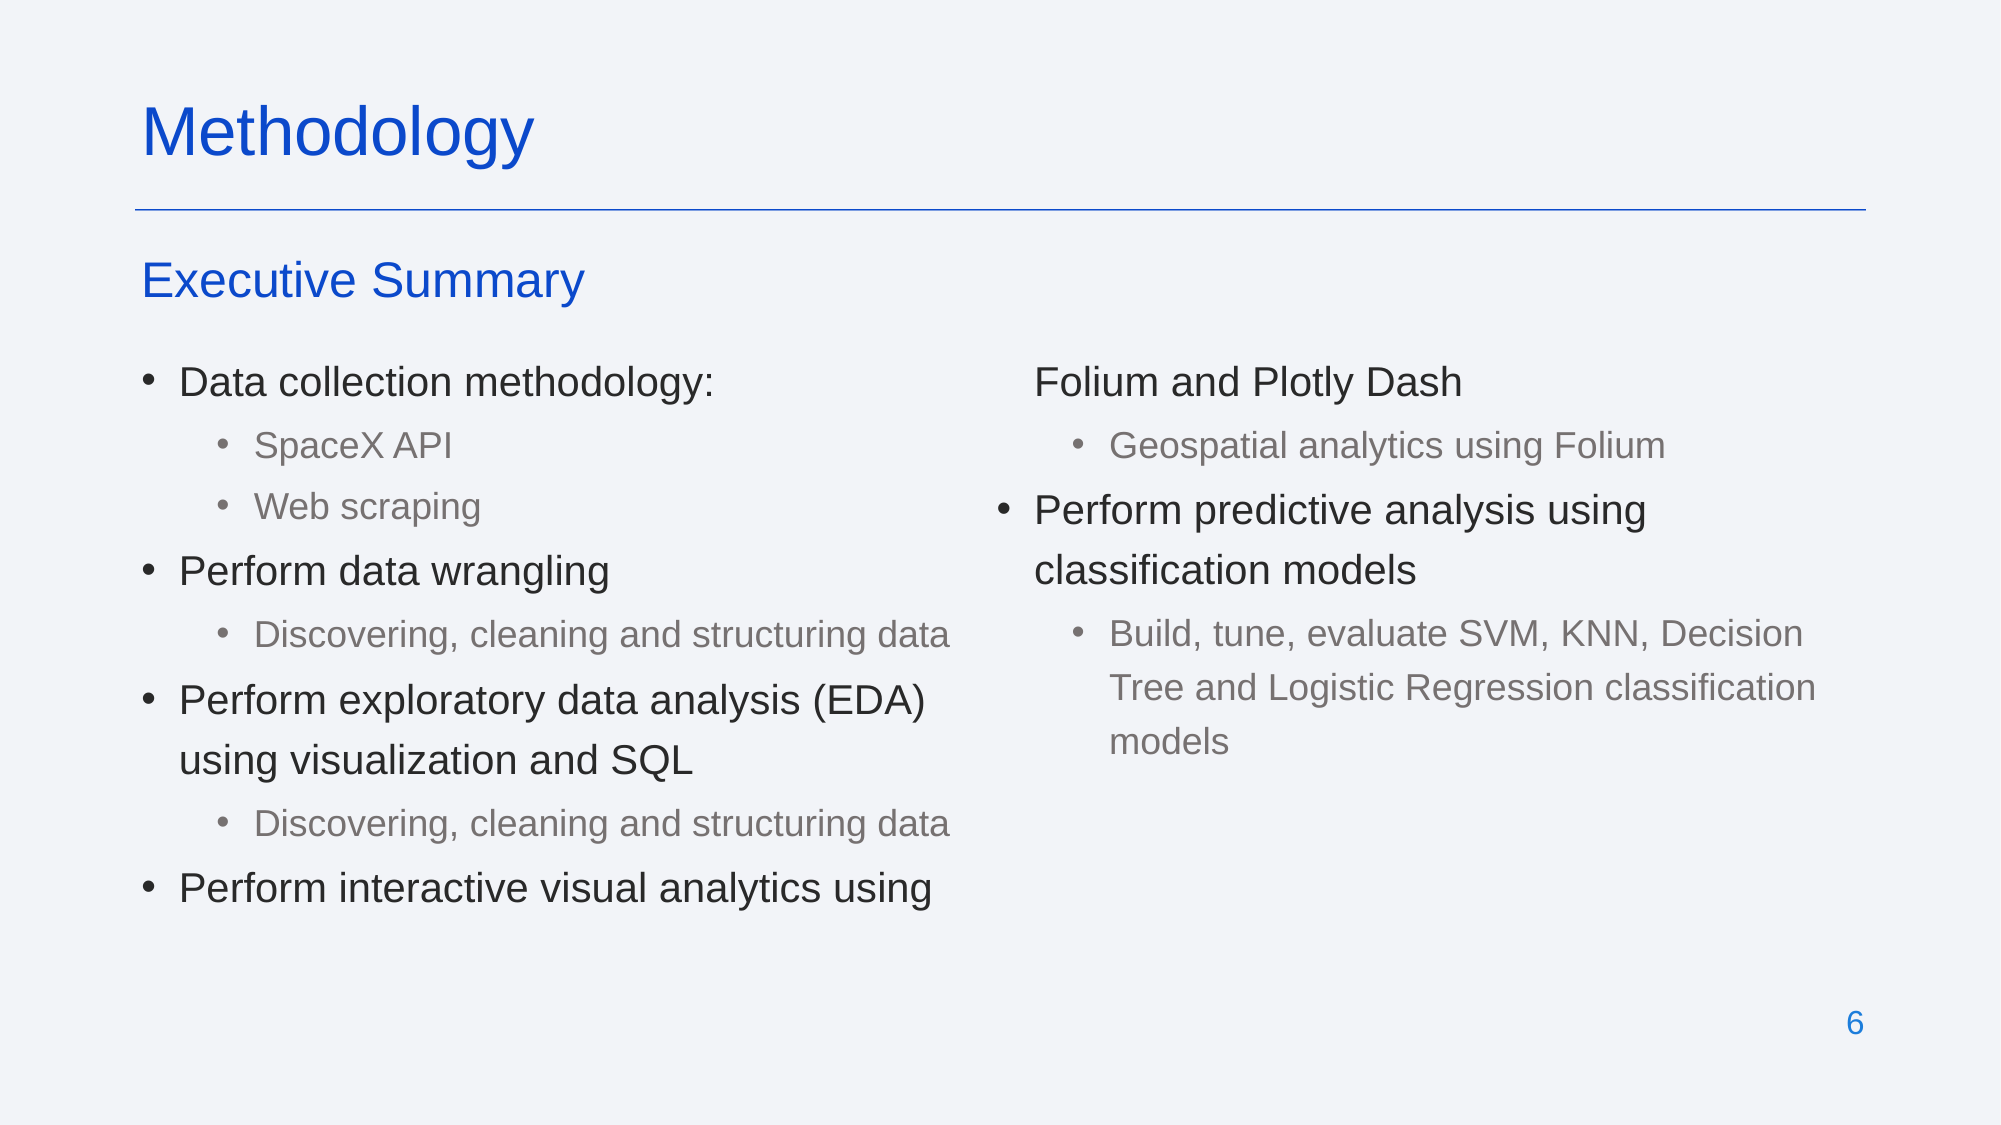

Methodology
Executive Summary
Data collection methodology:
SpaceX API
Web scraping
Perform data wrangling
Discovering, cleaning and structuring data
Perform exploratory data analysis (EDA) using visualization and SQL
Discovering, cleaning and structuring data
Perform interactive visual analytics using Folium and Plotly Dash
Geospatial analytics using Folium
Perform predictive analysis using classification models
Build, tune, evaluate SVM, KNN, Decision Tree and Logistic Regression classification models

6